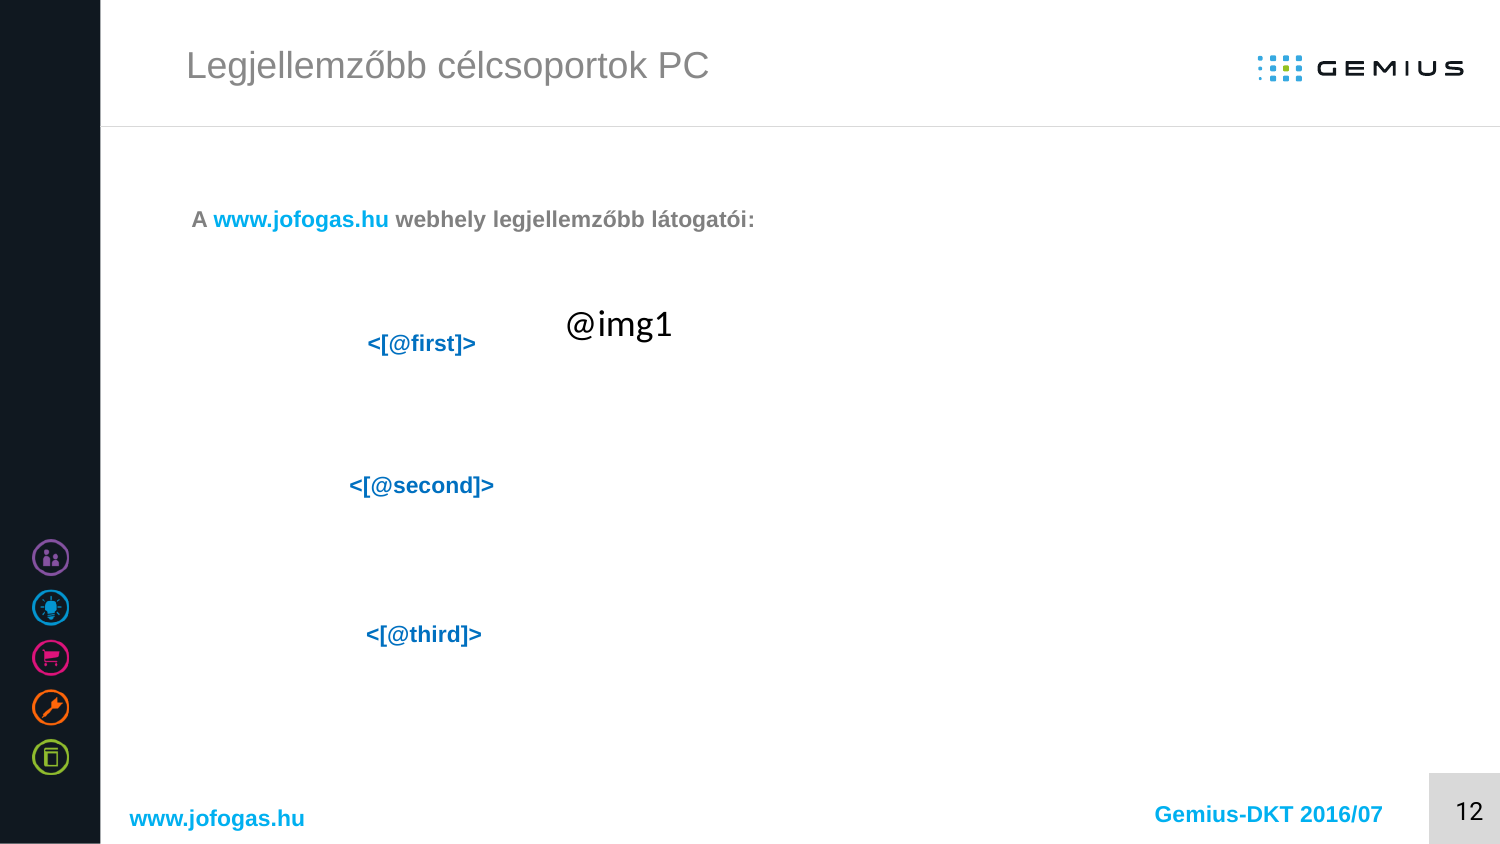

# Legjellemzőbb célcsoportok PC
A www.jofogas.hu webhely legjellemzőbb látogatói:
@img1
<[@first]>
<[@second]>
<[@third]>
Gemius-DKT 2016/07
www.jofogas.hu